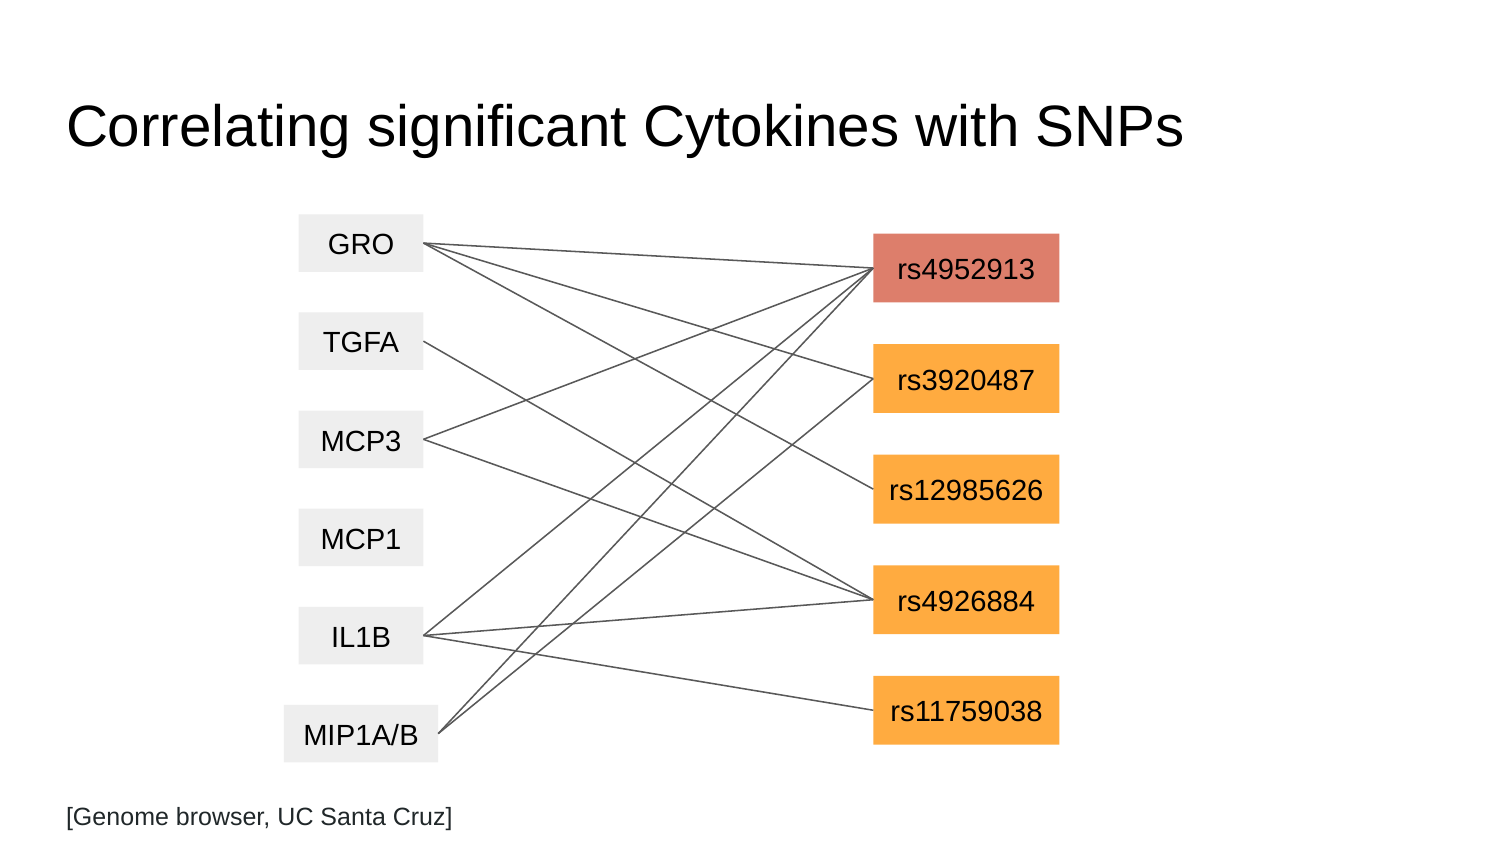

# Correlating significant Cytokines with SNPs

GRO
rs4952913
TGFA
rs3920487
MCP3
rs12985626
MCP1
rs4926884
IL1B
rs11759038
MIP1A/B
[Genome browser, UC Santa Cruz]